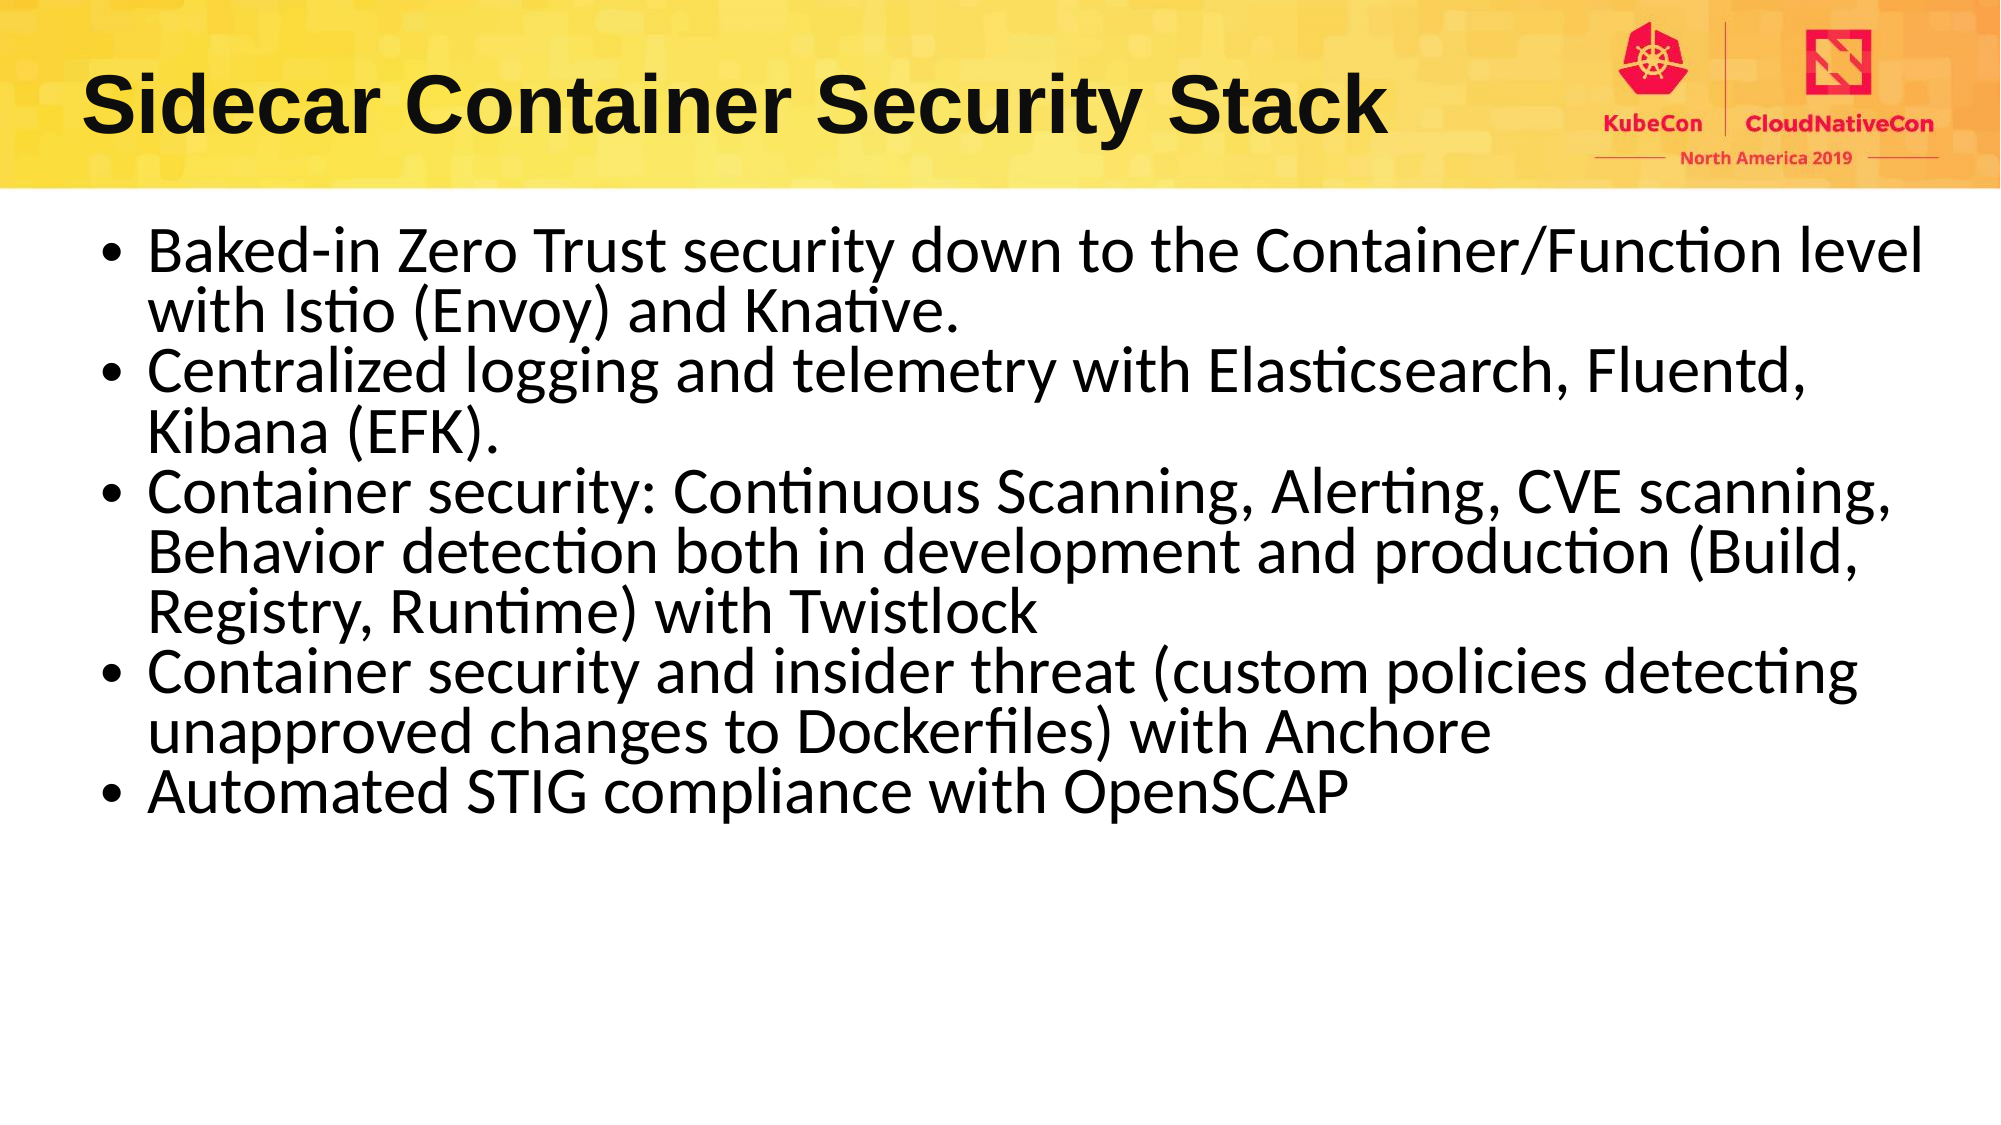

Sidecar Container Security Stack
Baked-in Zero Trust security down to the Container/Function level with Istio (Envoy) and Knative.
Centralized logging and telemetry with Elasticsearch, Fluentd, Kibana (EFK).
Container security: Continuous Scanning, Alerting, CVE scanning, Behavior detection both in development and production (Build, Registry, Runtime) with Twistlock
Container security and insider threat (custom policies detecting unapproved changes to Dockerfiles) with Anchore
Automated STIG compliance with OpenSCAP